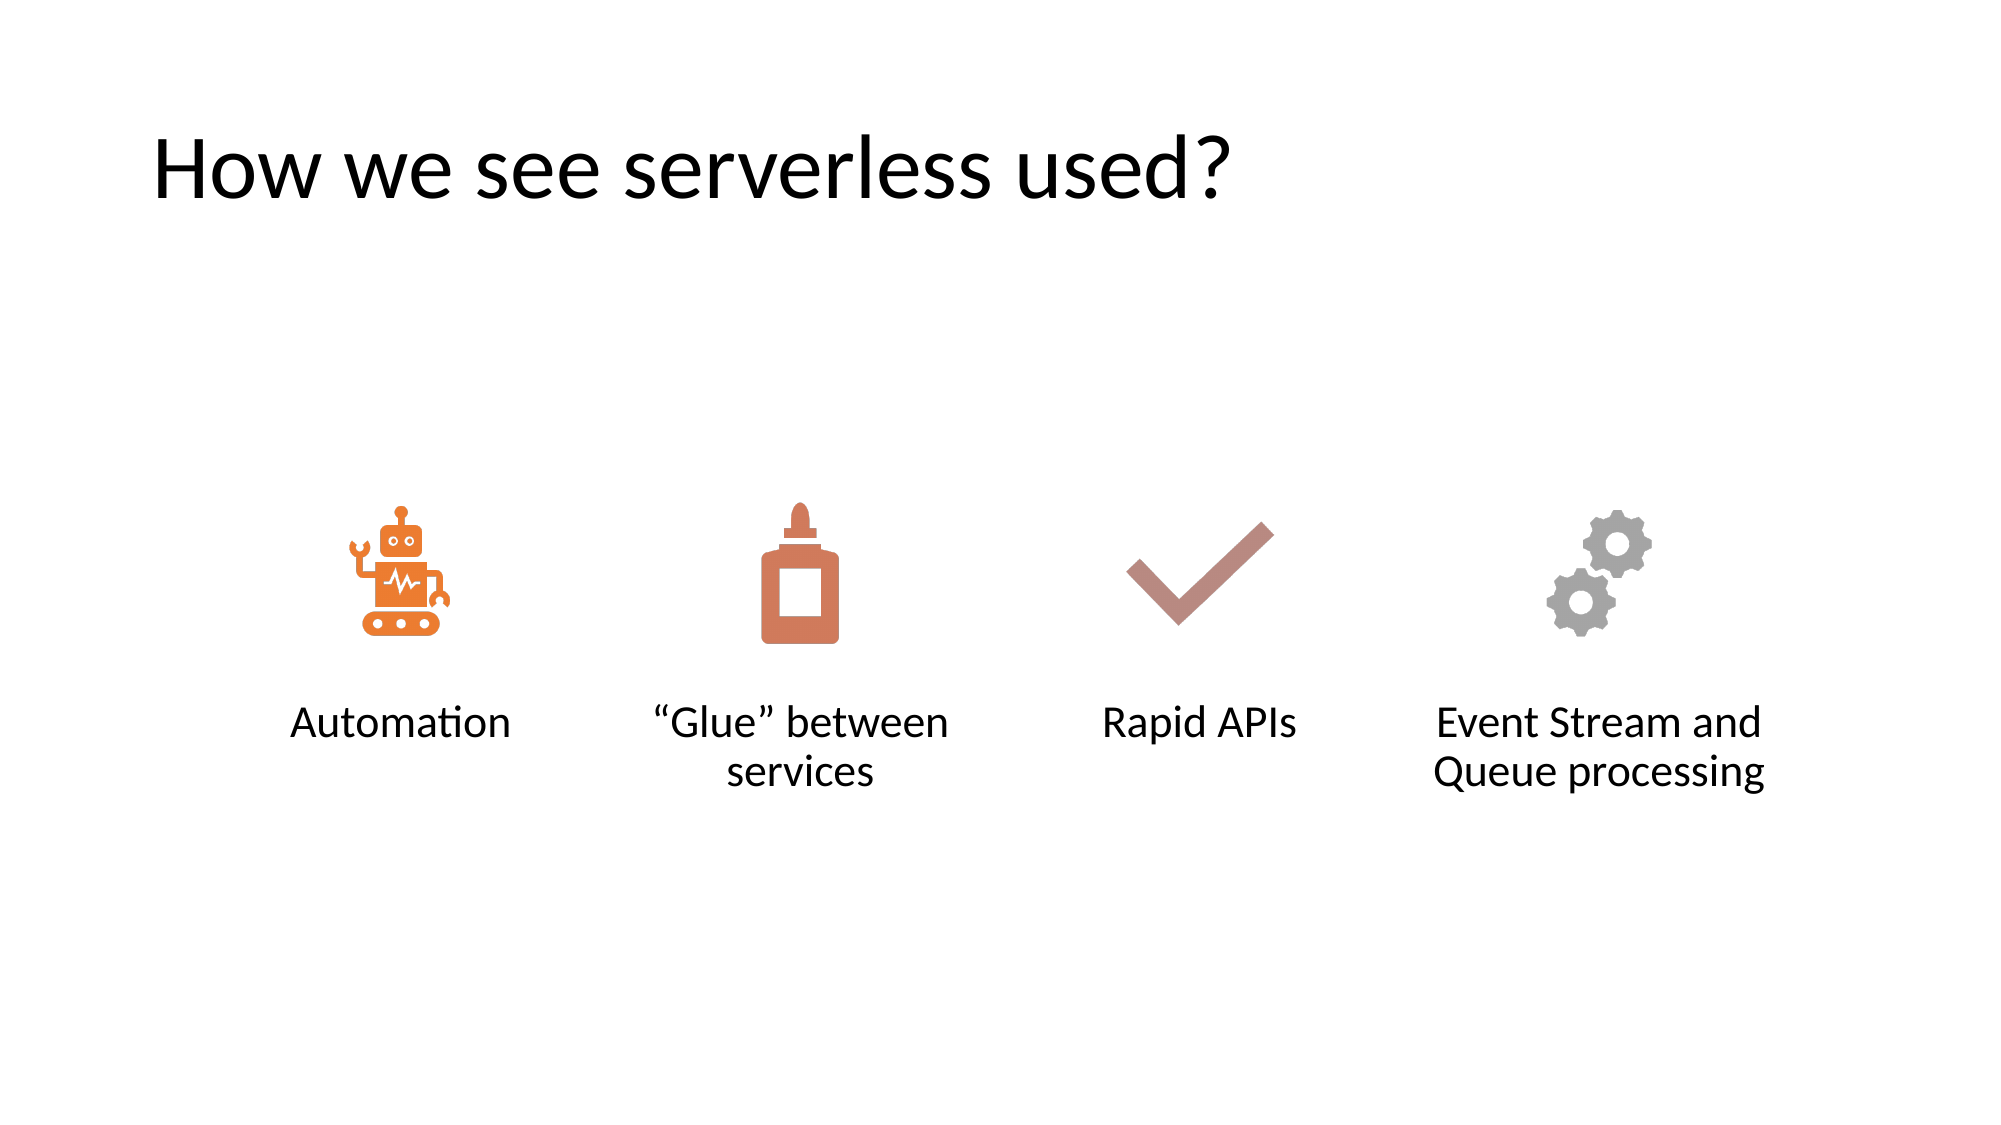

How we see serverless used?
Automation
“Glue” between services
Rapid APIs
Event Stream and Queue processing